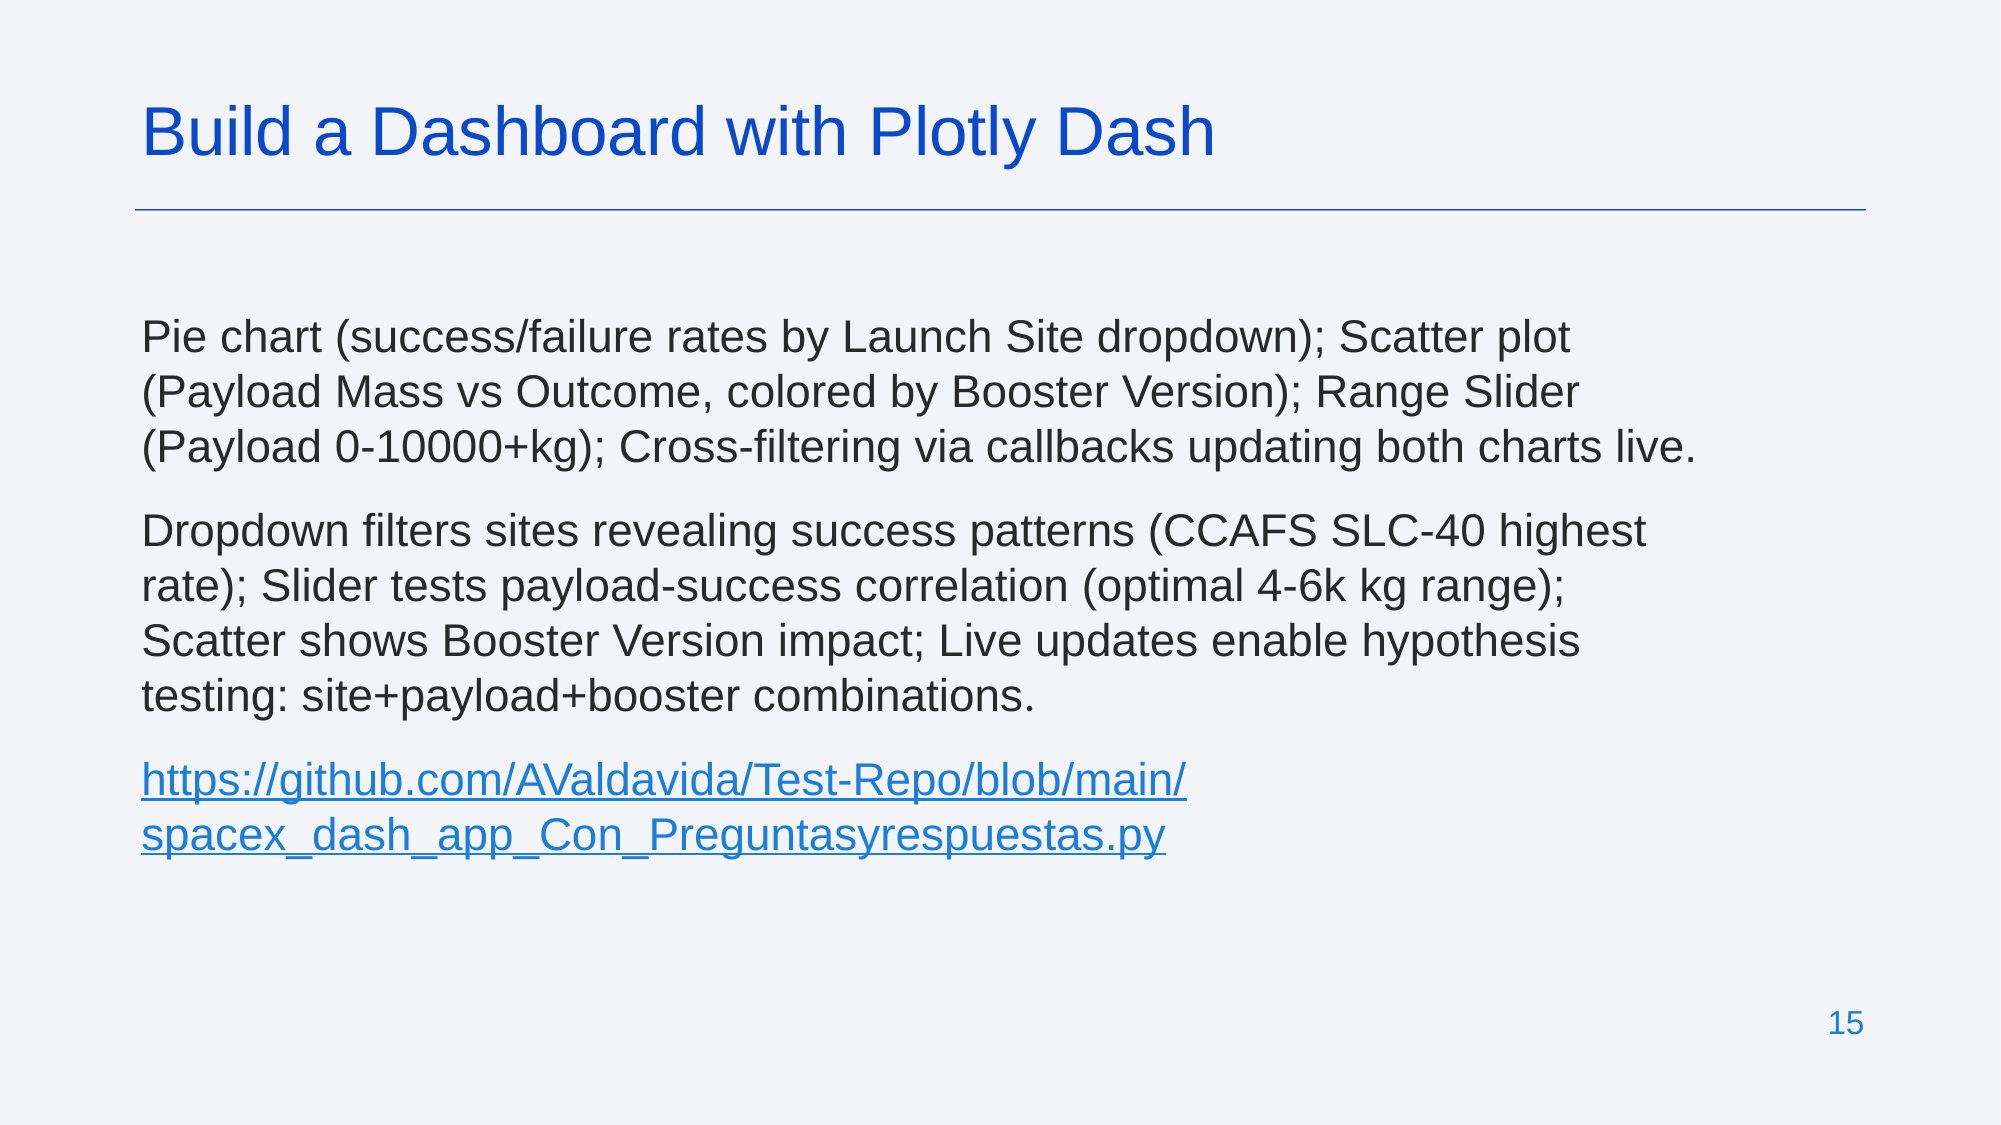

Build a Dashboard with Plotly Dash
Pie chart (success/failure rates by Launch Site dropdown); Scatter plot (Payload Mass vs Outcome, colored by Booster Version); Range Slider (Payload 0-10000+kg); Cross-filtering via callbacks updating both charts live.
Dropdown filters sites revealing success patterns (CCAFS SLC-40 highest rate); Slider tests payload-success correlation (optimal 4-6k kg range); Scatter shows Booster Version impact; Live updates enable hypothesis testing: site+payload+booster combinations.
https://github.com/AValdavida/Test-Repo/blob/main/spacex_dash_app_Con_Preguntasyrespuestas.py

15